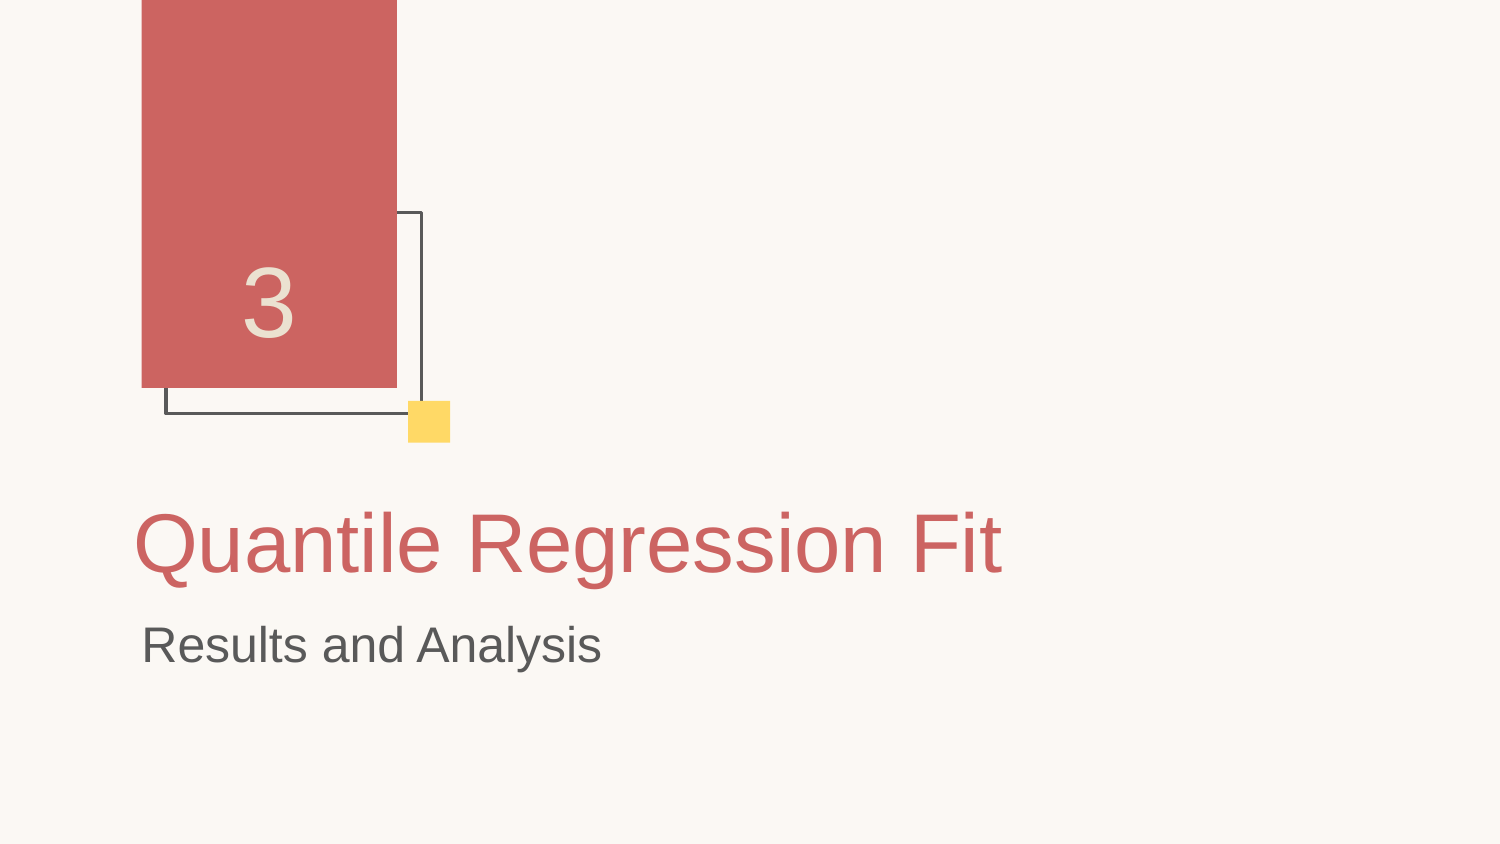

3
# Quantile Regression Fit
Results and Analysis